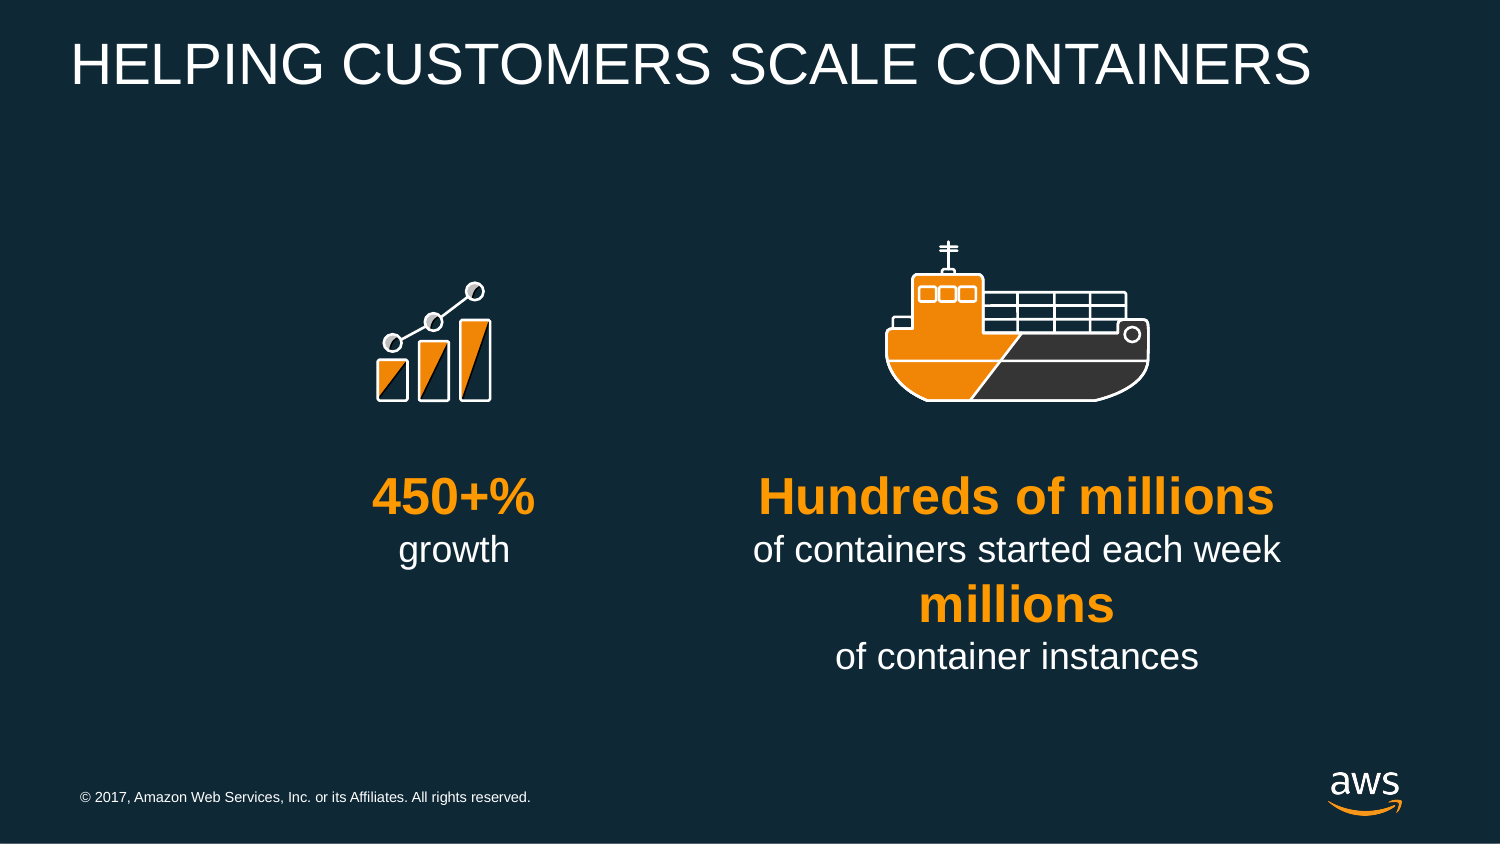

# HELPING CUSTOMERS SCALE CONTAINERS

Hundreds of millions
of containers started each week
millions
of container instances

450+%
growth